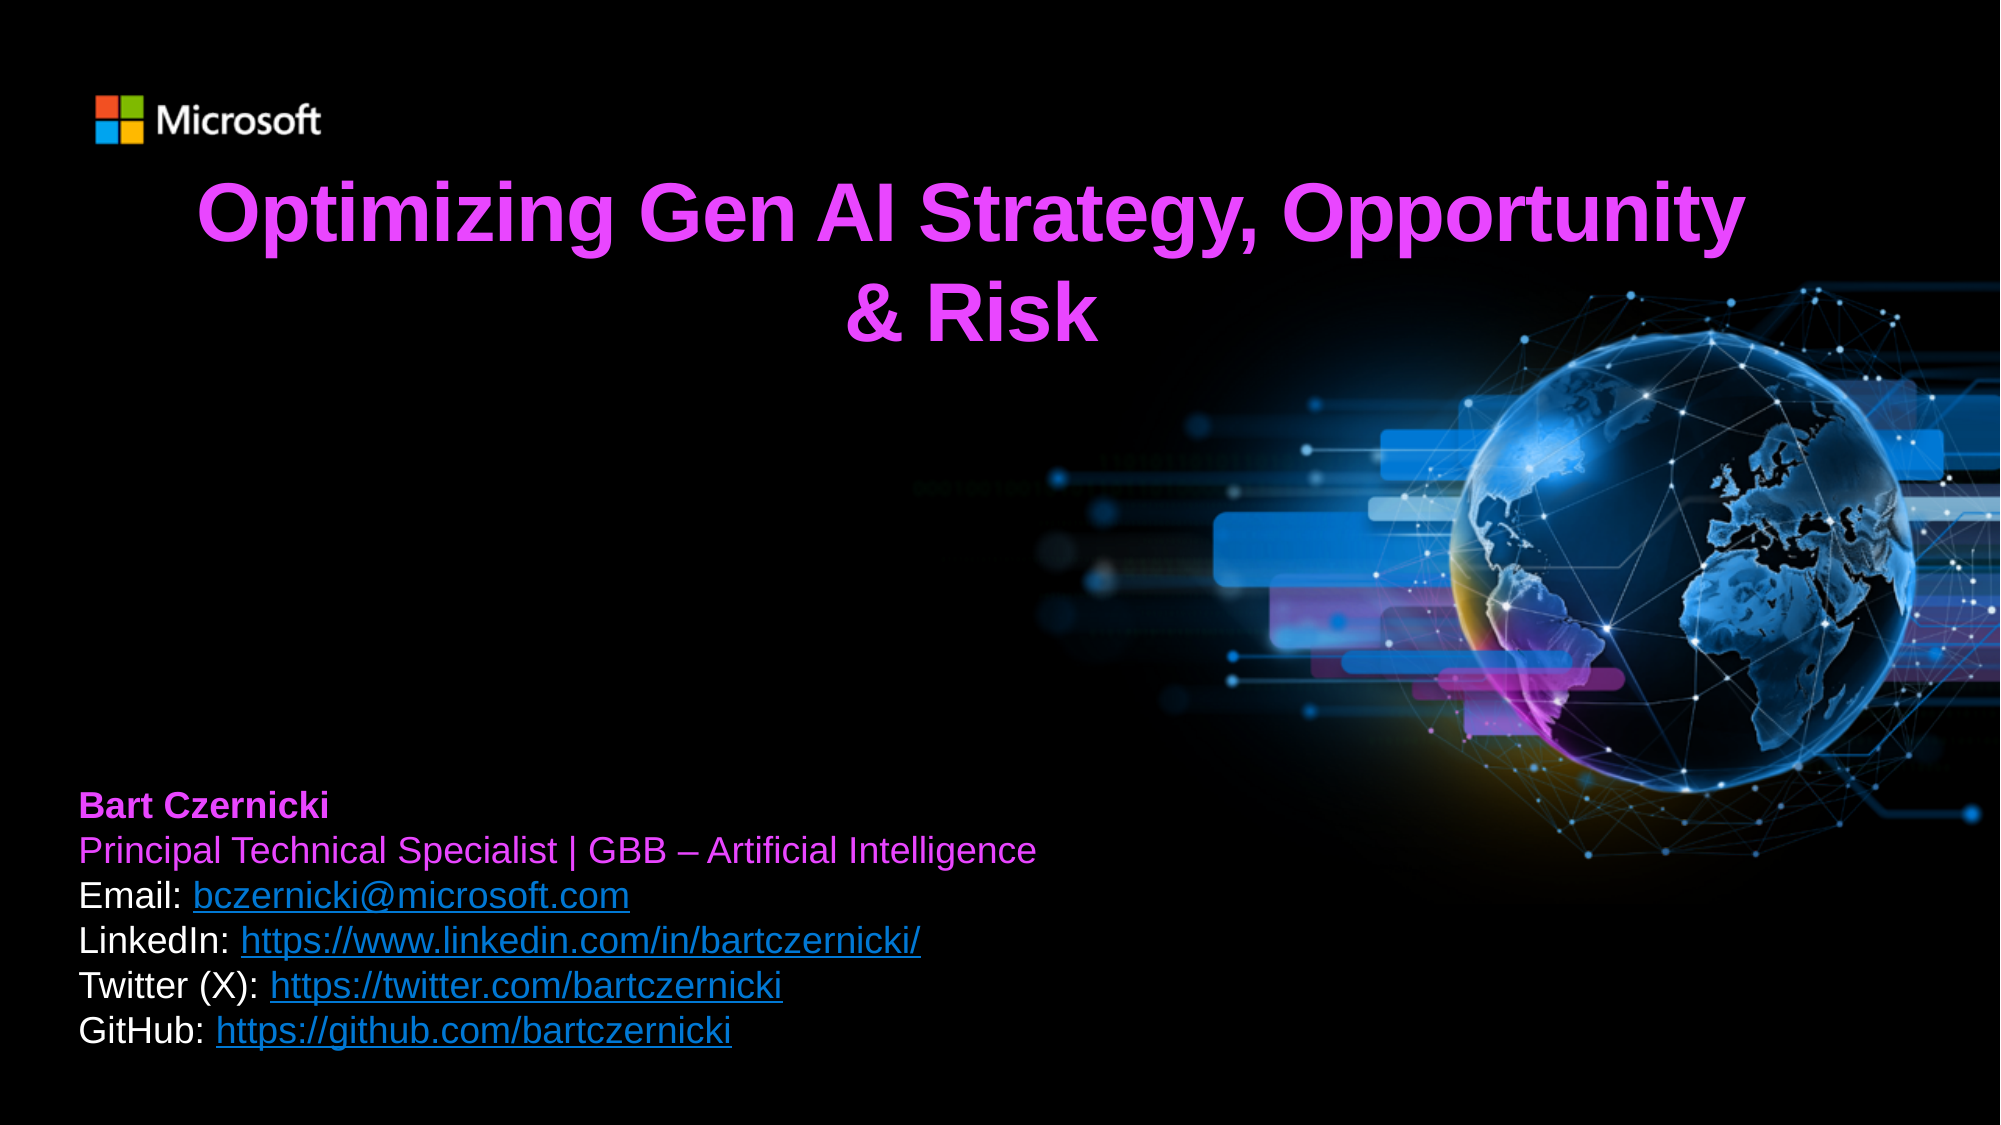

# Optimizing Gen AI Strategy, Opportunity & Risk
Bart Czernicki
Principal Technical Specialist | GBB – Artificial Intelligence
Email: bczernicki@microsoft.com
LinkedIn: https://www.linkedin.com/in/bartczernicki/
Twitter (X): https://twitter.com/bartczernicki
GitHub: https://github.com/bartczernicki